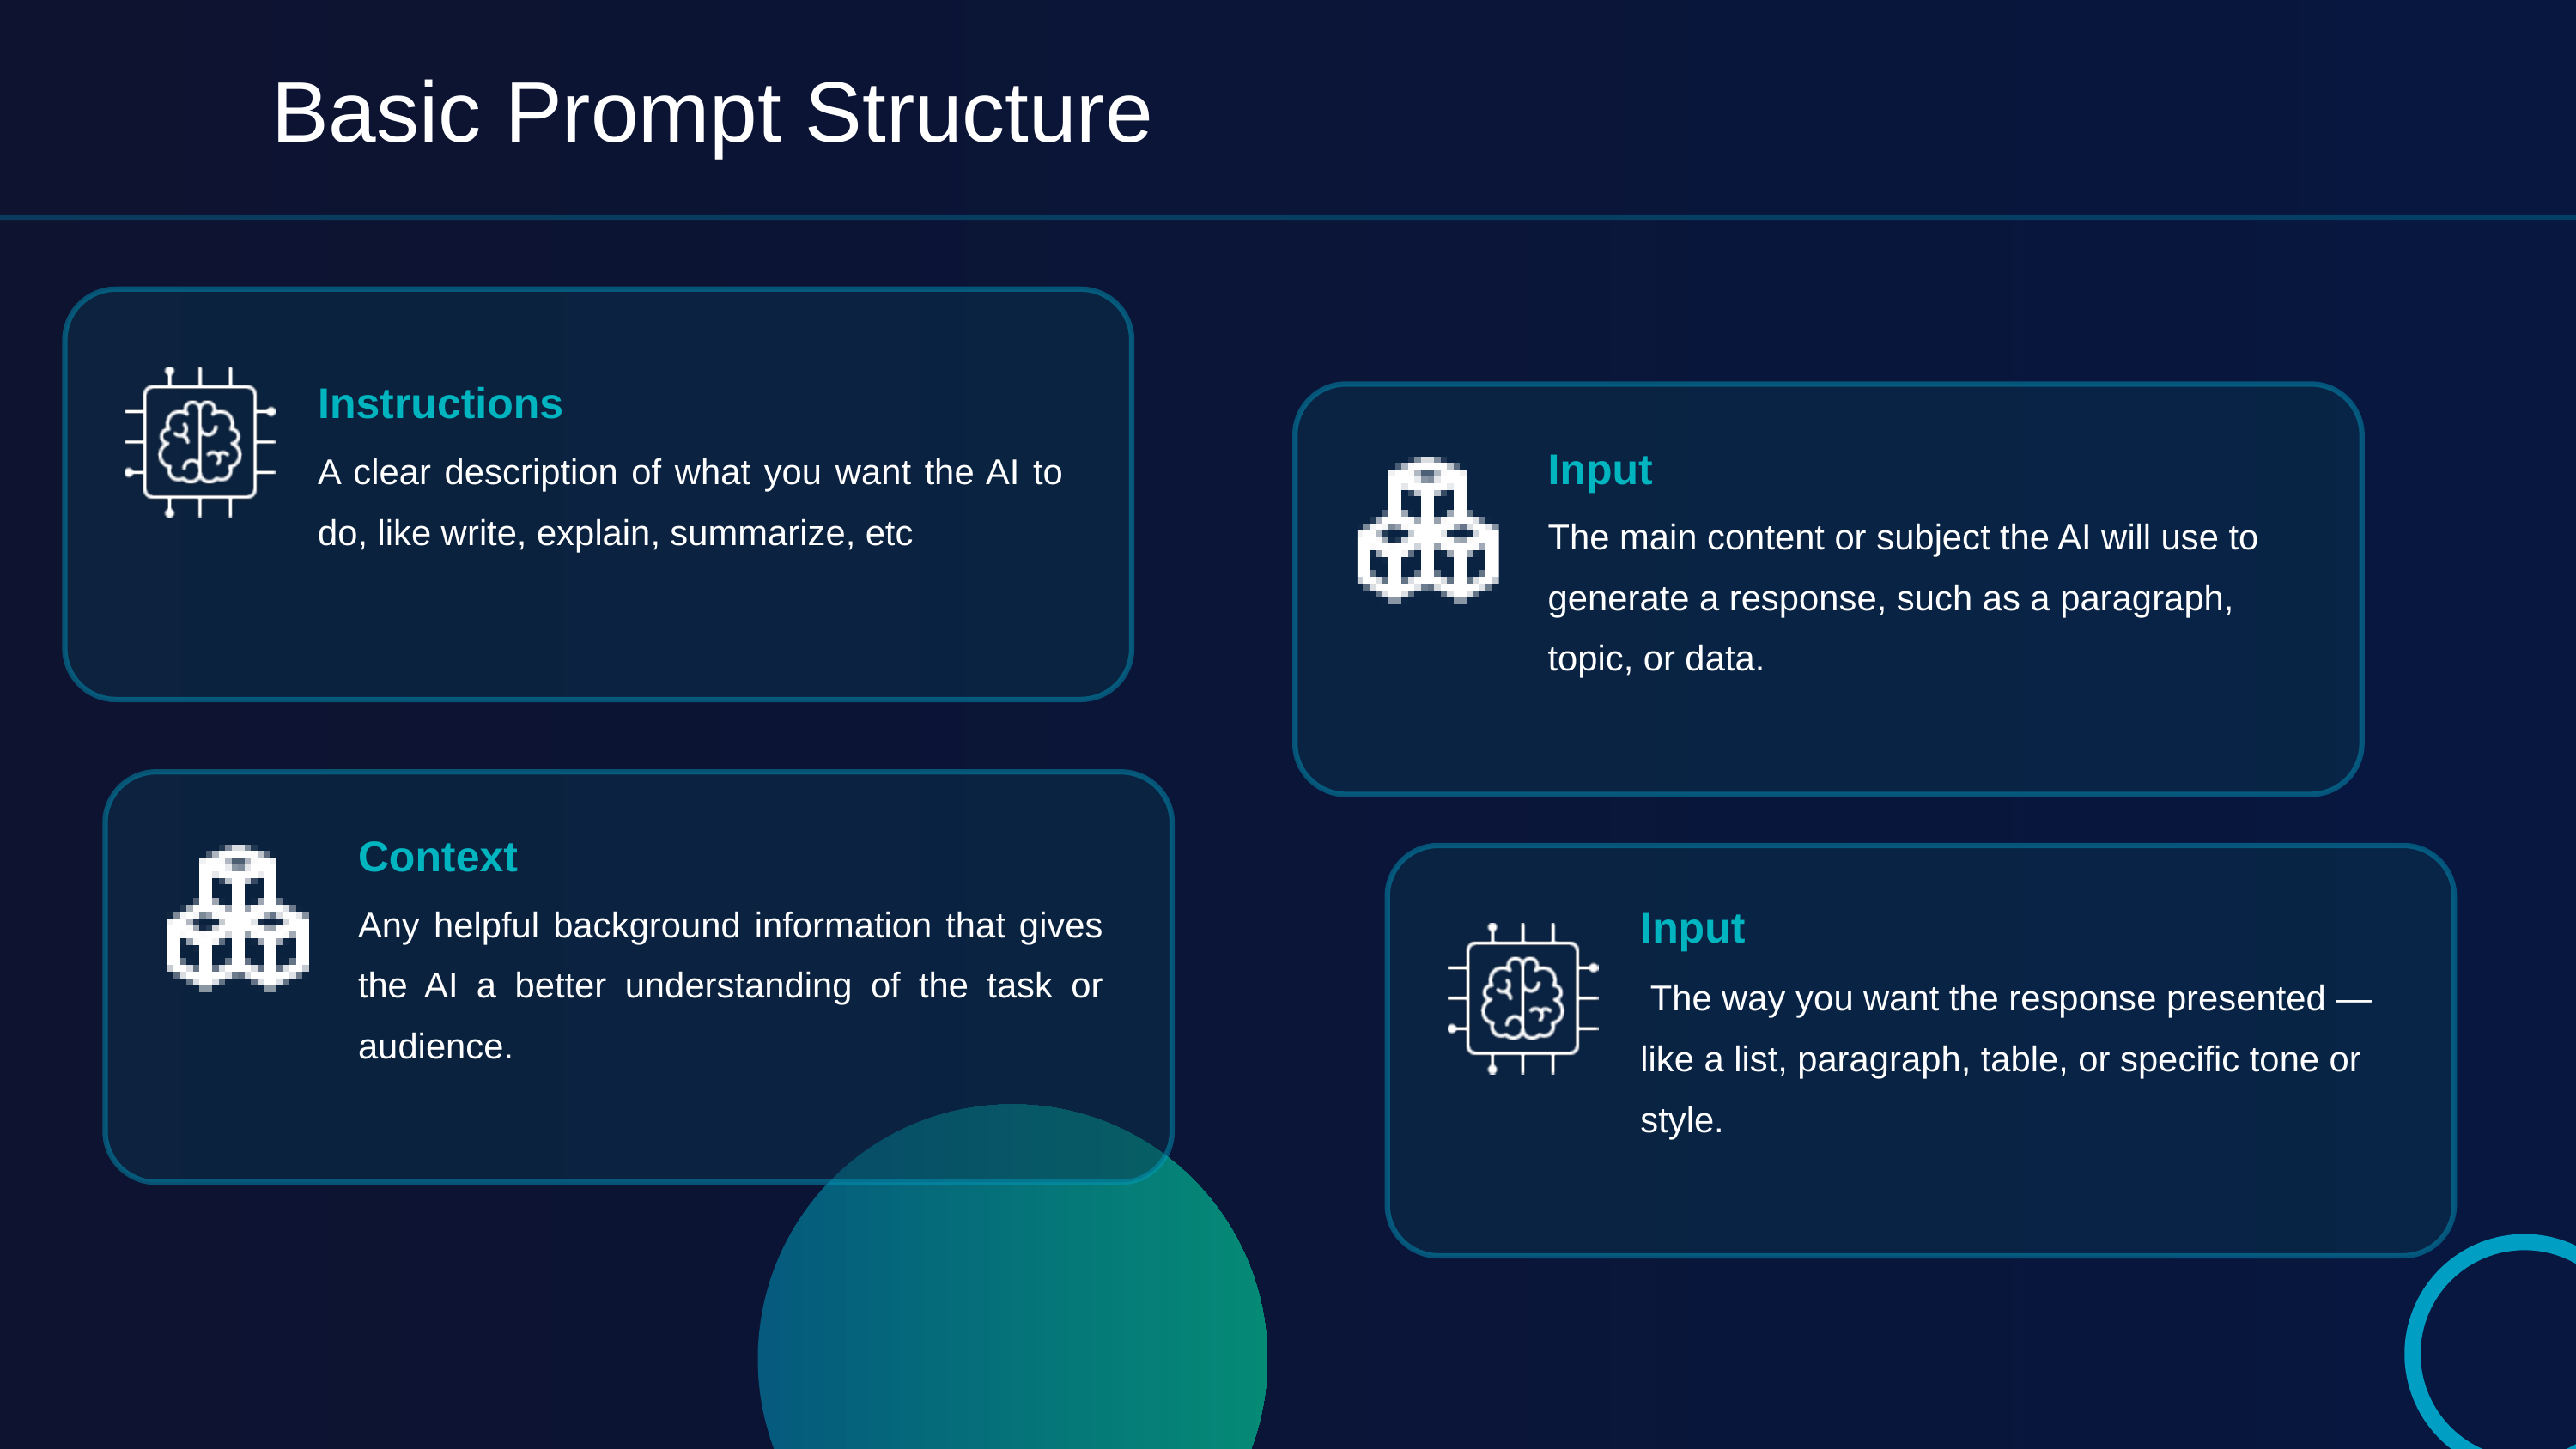

Basic Prompt Structure

Instructions

A clear description of what you want the AI to do, like write, explain, summarize, etc
Input

The main content or subject the AI will use to generate a response, such as a paragraph, topic, or data.

Context

Any helpful background information that gives the AI a better understanding of the task or audience.
Input

 The way you want the response presented — like a list, paragraph, table, or specific tone or style.